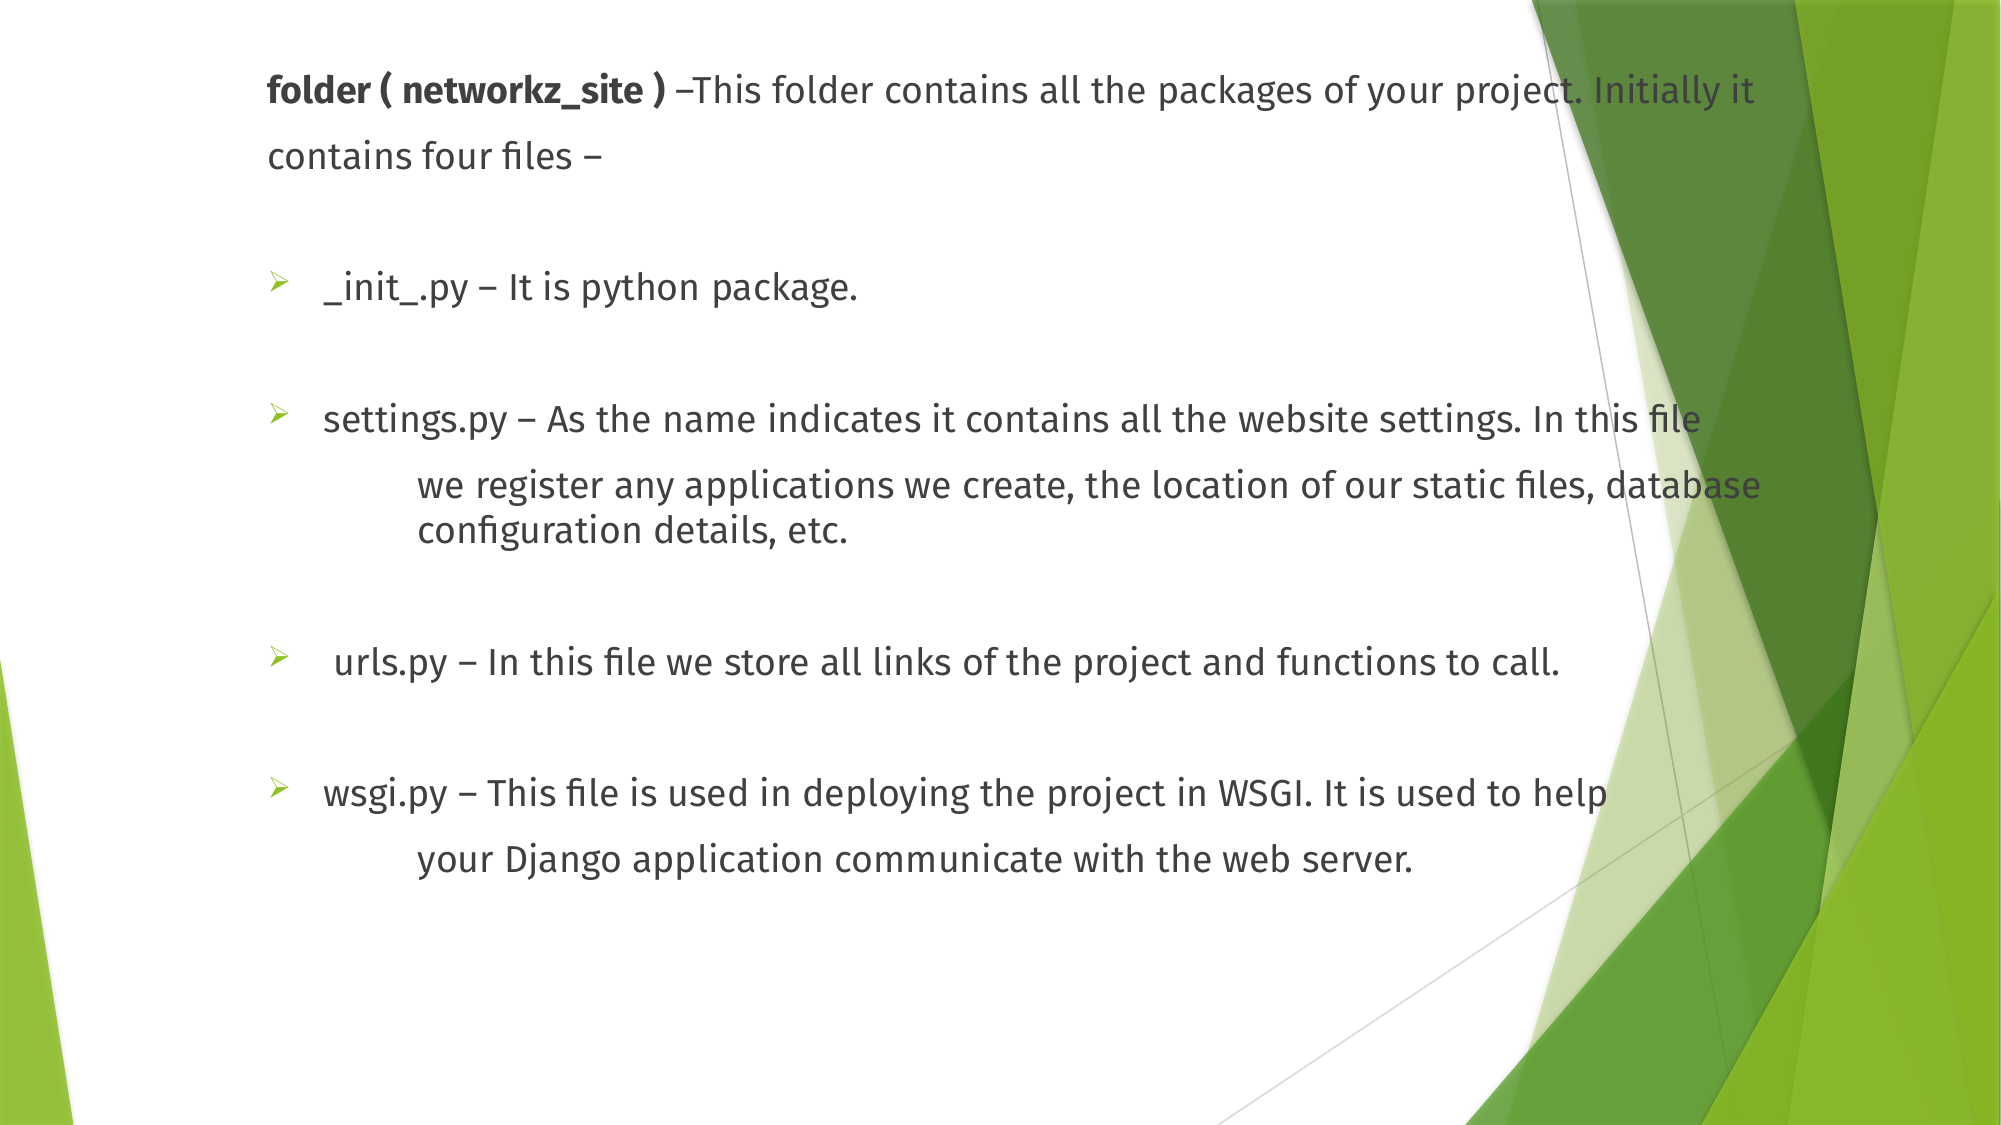

folder ( networkz_site ) –This folder contains all the packages of your project. Initially it
contains four files –

_init_.py – It is python package.

settings.py – As the name indicates it contains all the website settings. In this file
	we register any applications we create, the location of our static files, database 	configuration details, etc.

 urls.py – In this file we store all links of the project and functions to call.

wsgi.py – This file is used in deploying the project in WSGI. It is used to help
	your Django application communicate with the web server.